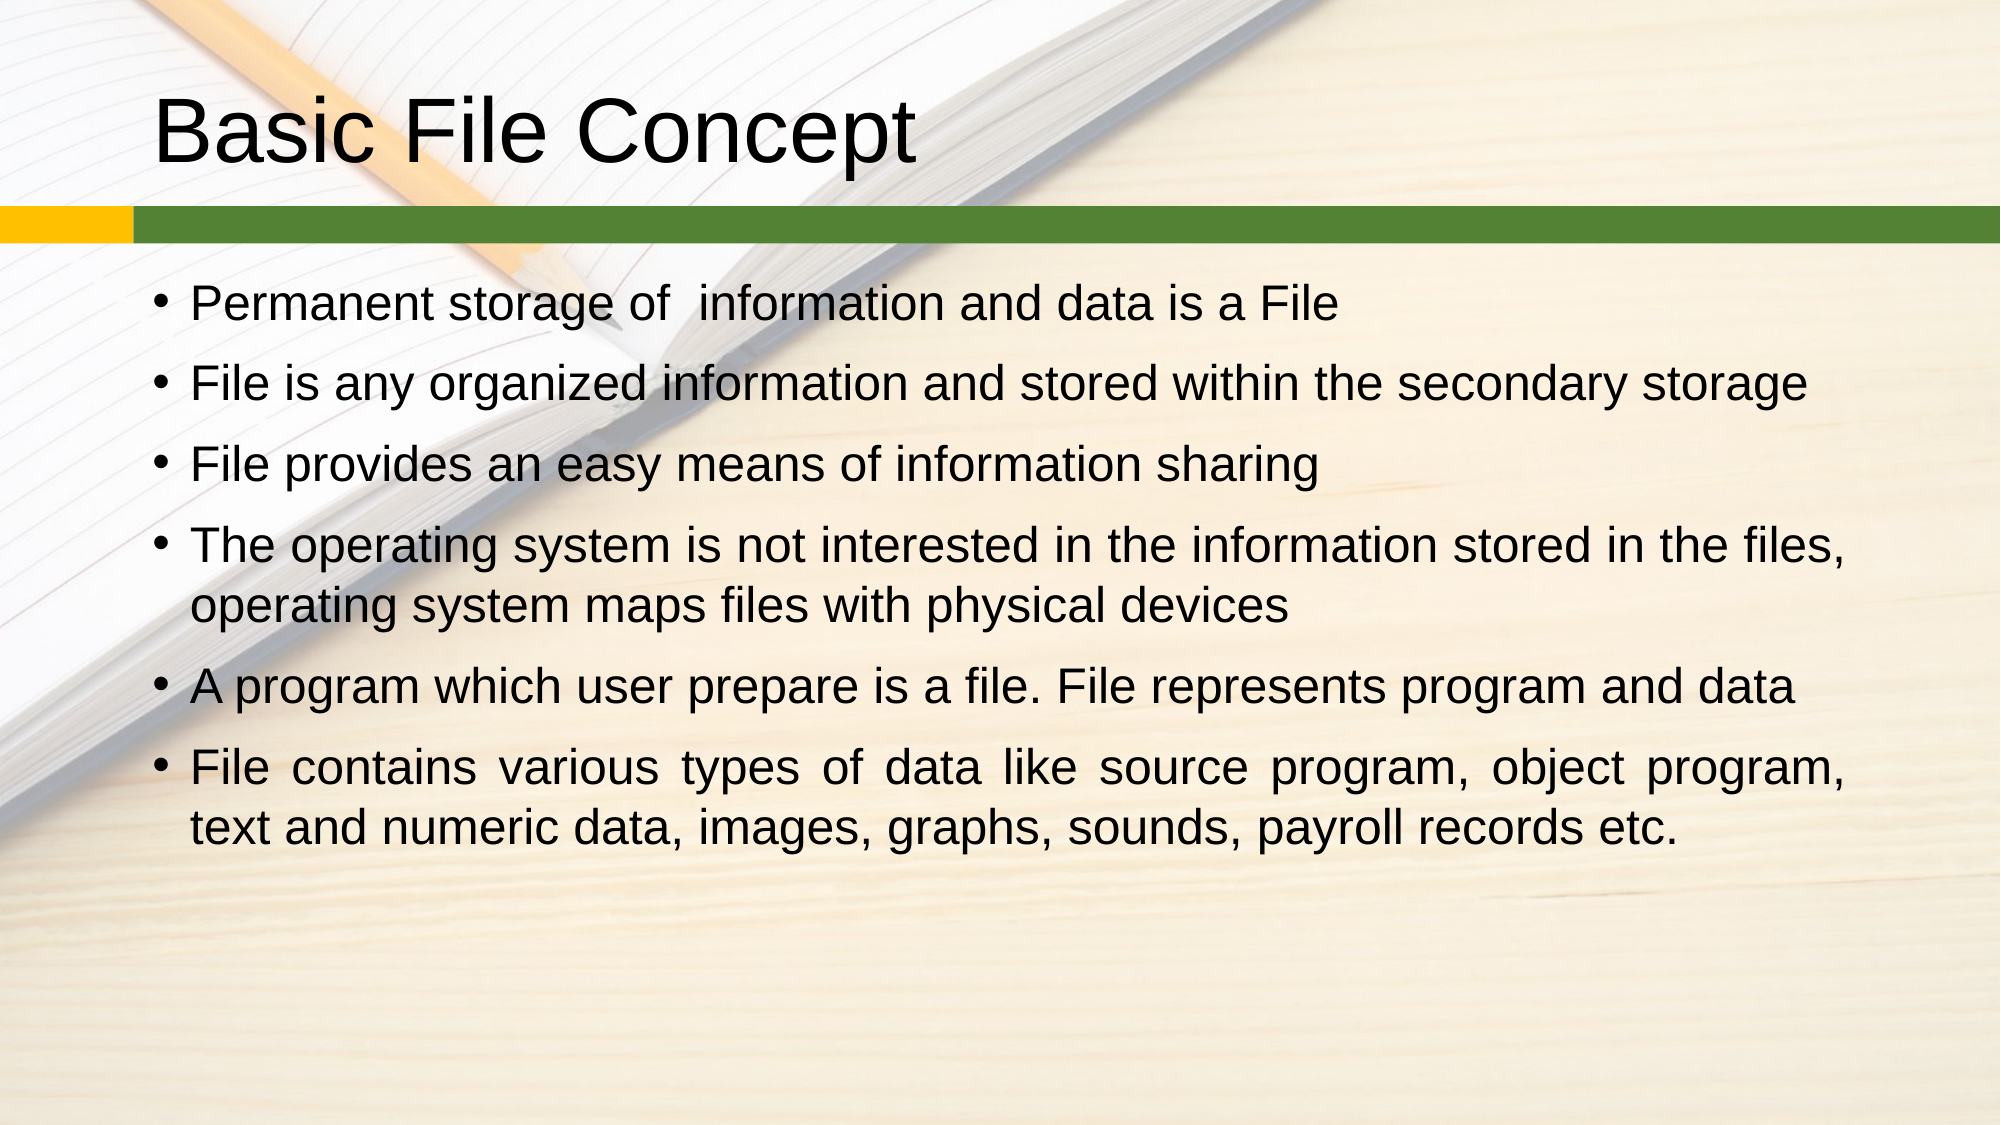

# Basic File Concept
Permanent storage of  information and data is a File
File is any organized information and stored within the secondary storage
File provides an easy means of information sharing
The operating system is not interested in the information stored in the files, operating system maps files with physical devices
A program which user prepare is a file. File represents program and data
File contains various types of data like source program, object program, text and numeric data, images, graphs, sounds, payroll records etc.